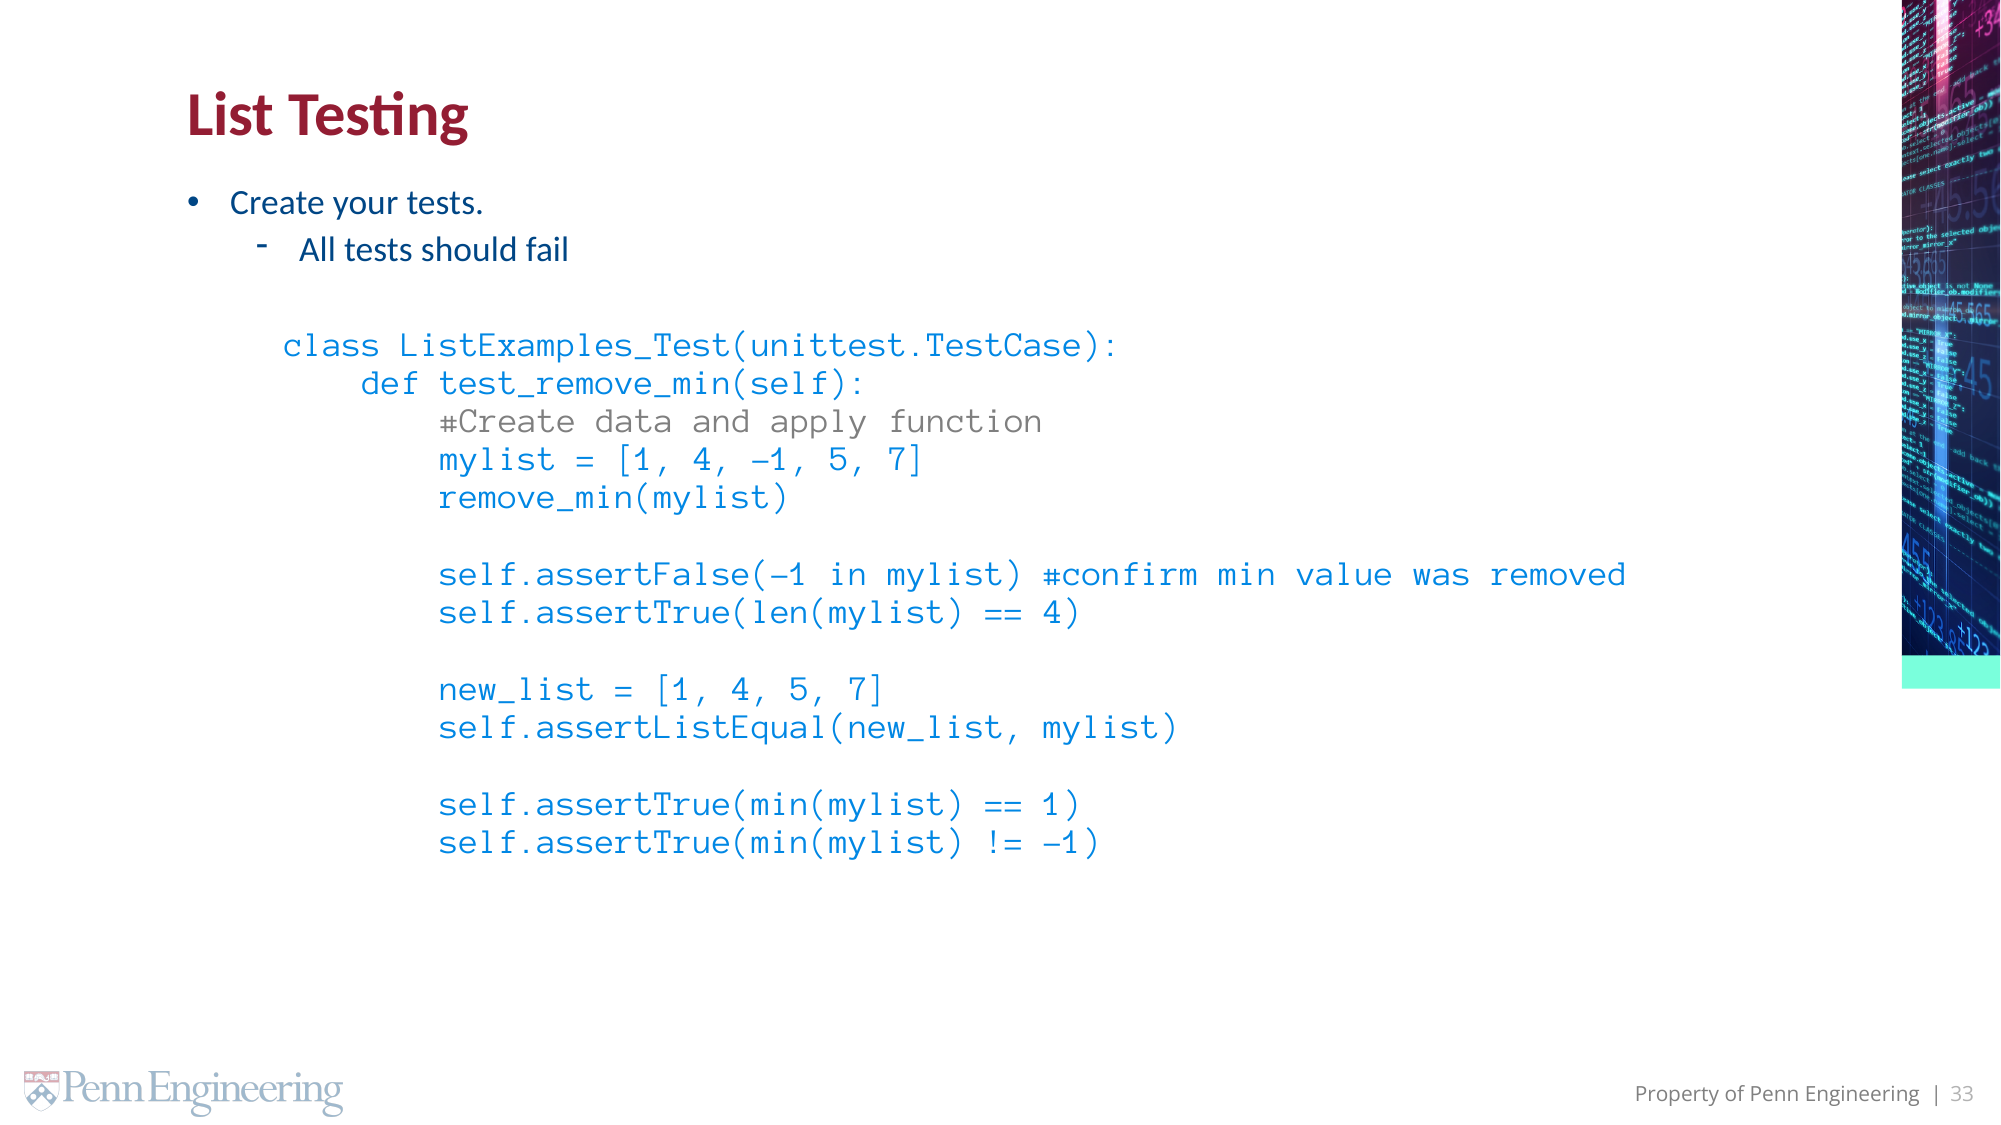

# List Testing
Create your tests.
All tests should fail
     class ListExamples_Test(unittest.TestCase):
         def test_remove_min(self):
             #Create data and apply function
             mylist = [1, 4, -1, 5, 7]
             remove_min(mylist)
             self.assertFalse(-1 in mylist) #confirm min value was removed
             self.assertTrue(len(mylist) == 4)
             new_list = [1, 4, 5, 7]
             self.assertListEqual(new_list, mylist)
             self.assertTrue(min(mylist) == 1)
             self.assertTrue(min(mylist) != -1)
33